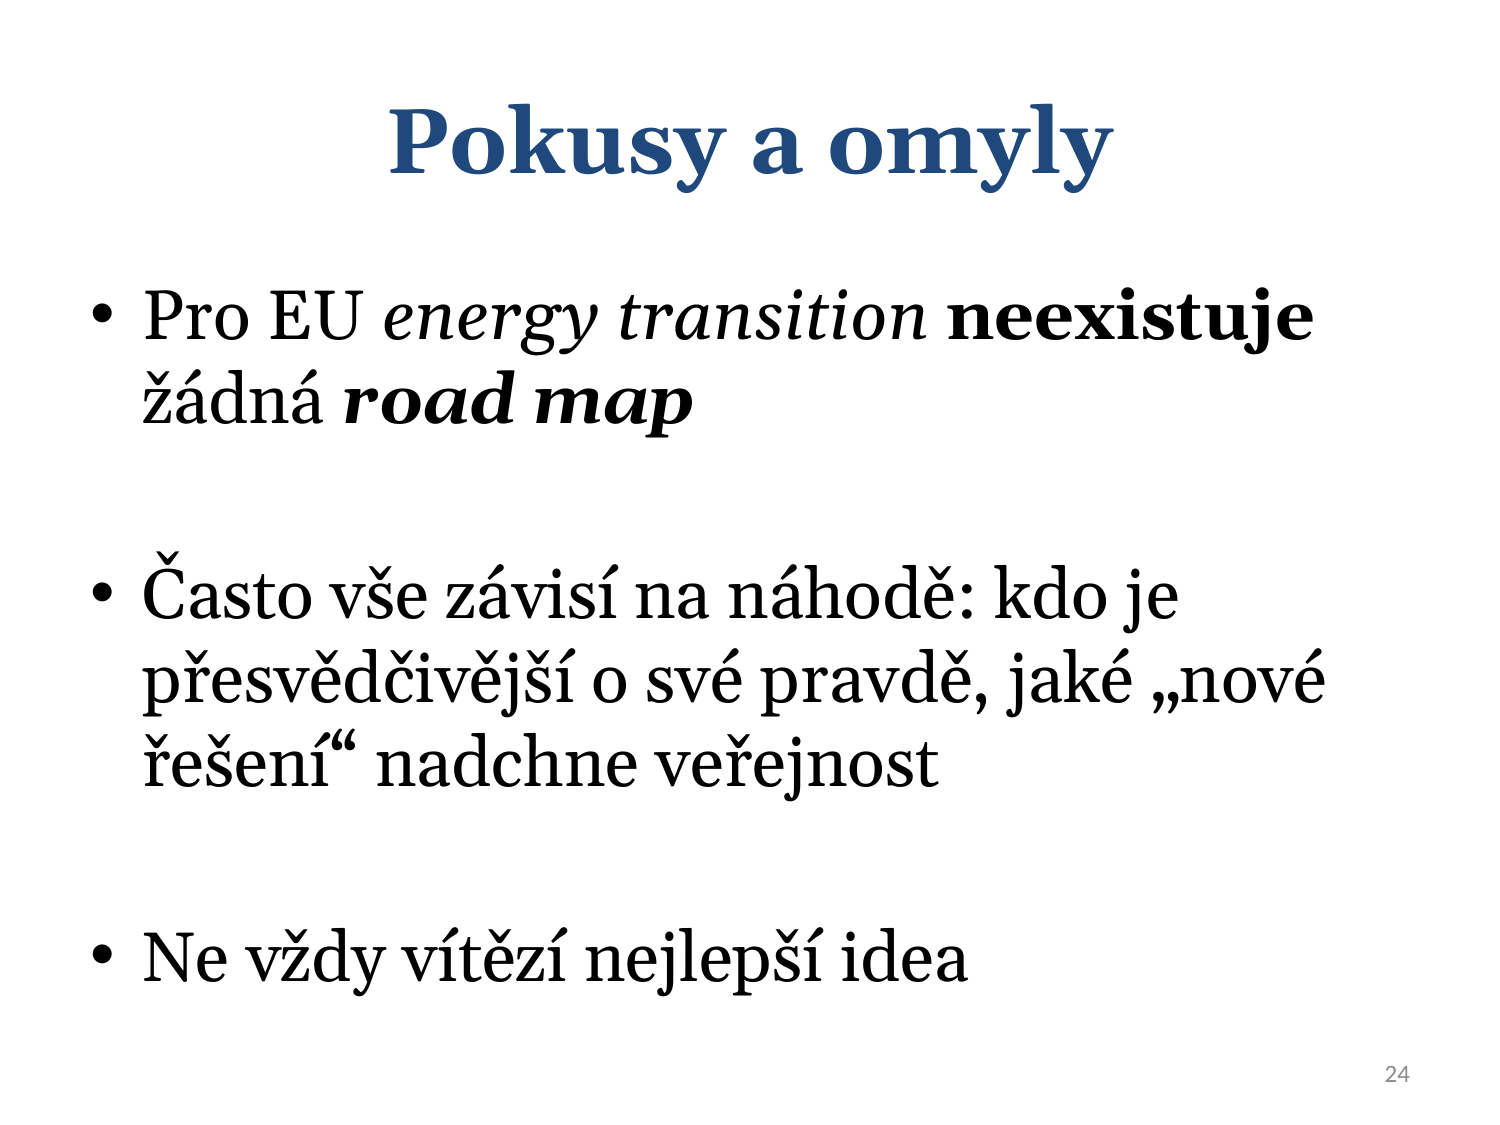

# Pokusy a omyly
Pro EU energy transition neexistuje žádná road map

Často vše závisí na náhodě: kdo je přesvědčivější o své pravdě, jaké „nové řešení“ nadchne veřejnost

Ne vždy vítězí nejlepší idea
24